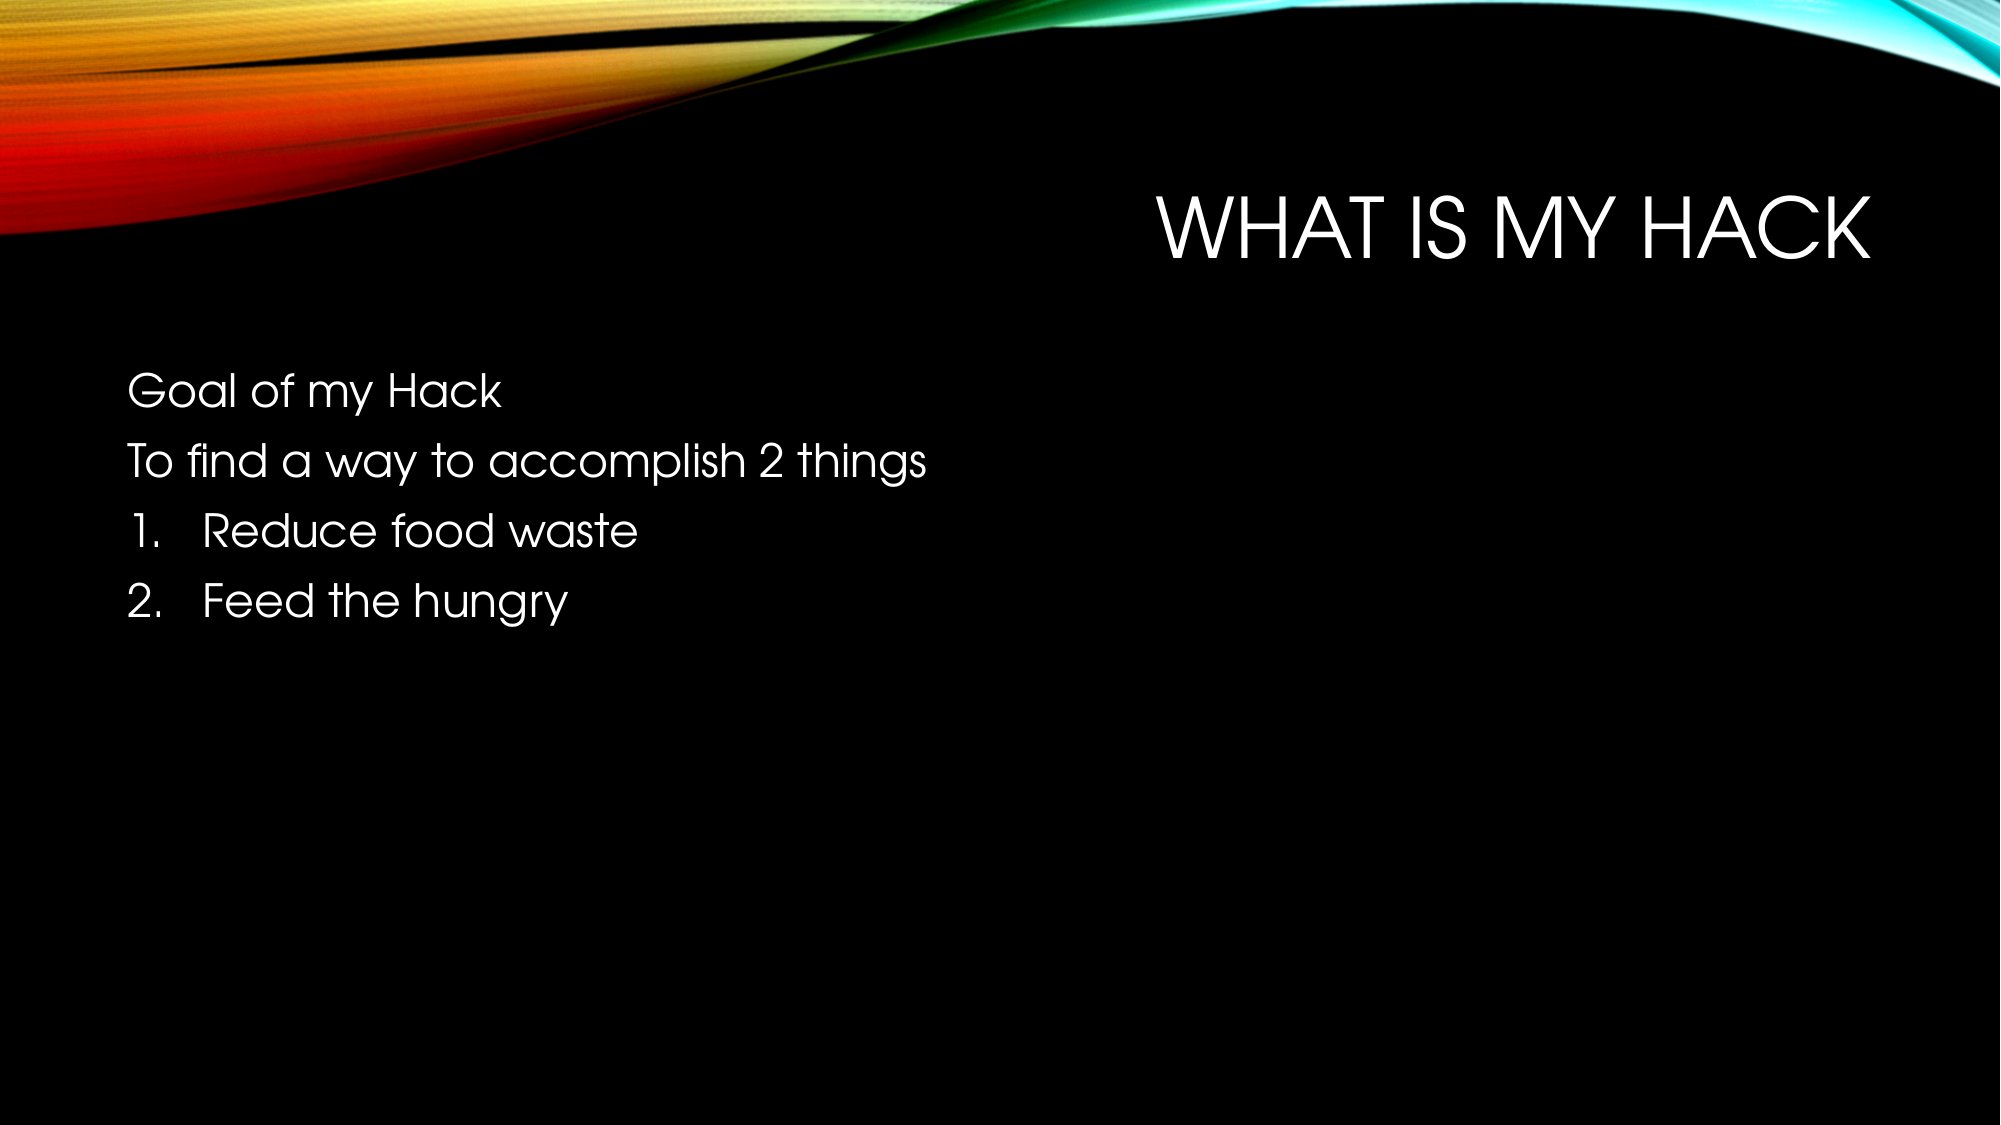

# What is My Hack
Goal of my Hack
To find a way to accomplish 2 things
Reduce food waste
Feed the hungry